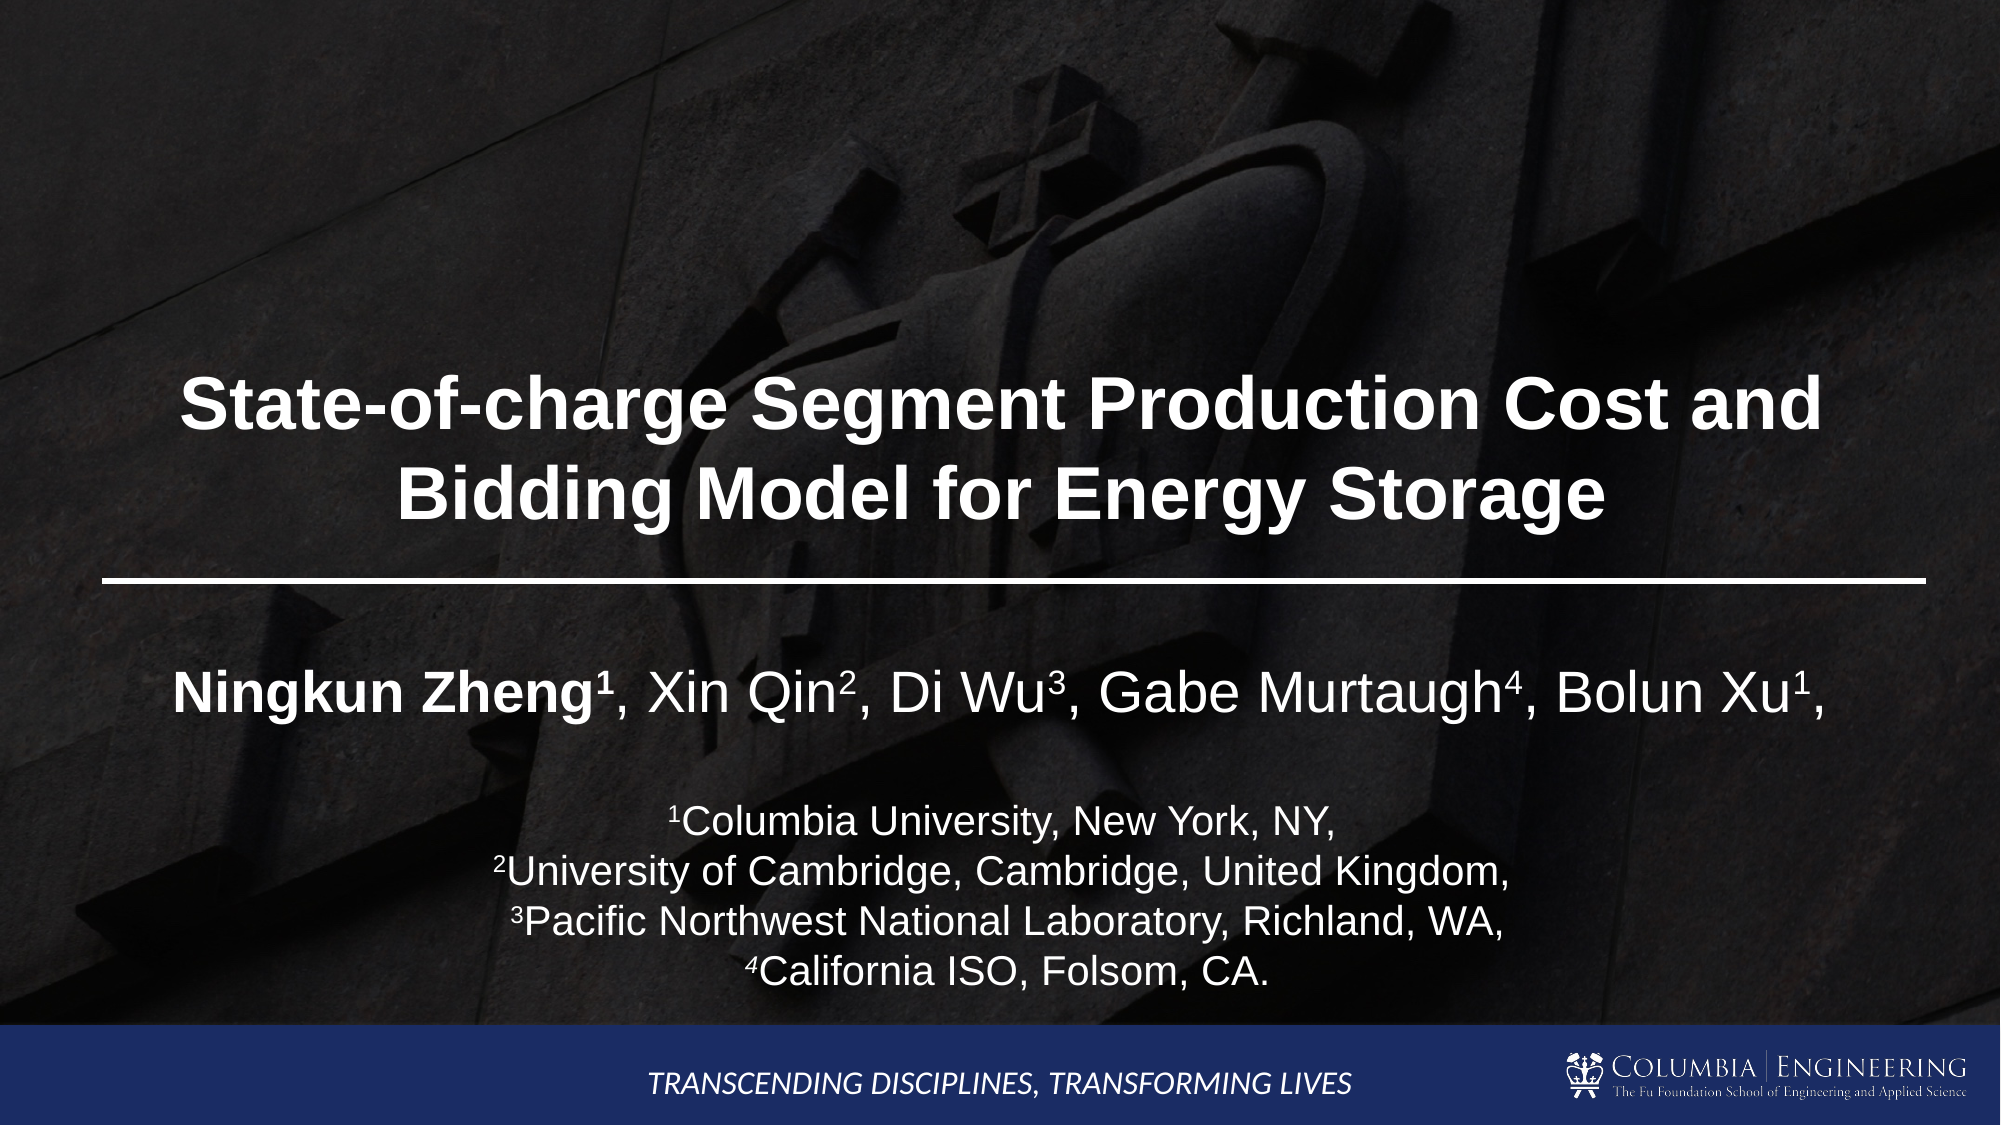

State-of-charge Segment Production Cost and Bidding Model for Energy Storage
Ningkun Zheng1, Xin Qin2, Di Wu3, Gabe Murtaugh4, Bolun Xu1,

1Columbia University, New York, NY,
2University of Cambridge, Cambridge, United Kingdom,
3Pacific Northwest National Laboratory, Richland, WA,
4California ISO, Folsom, CA.